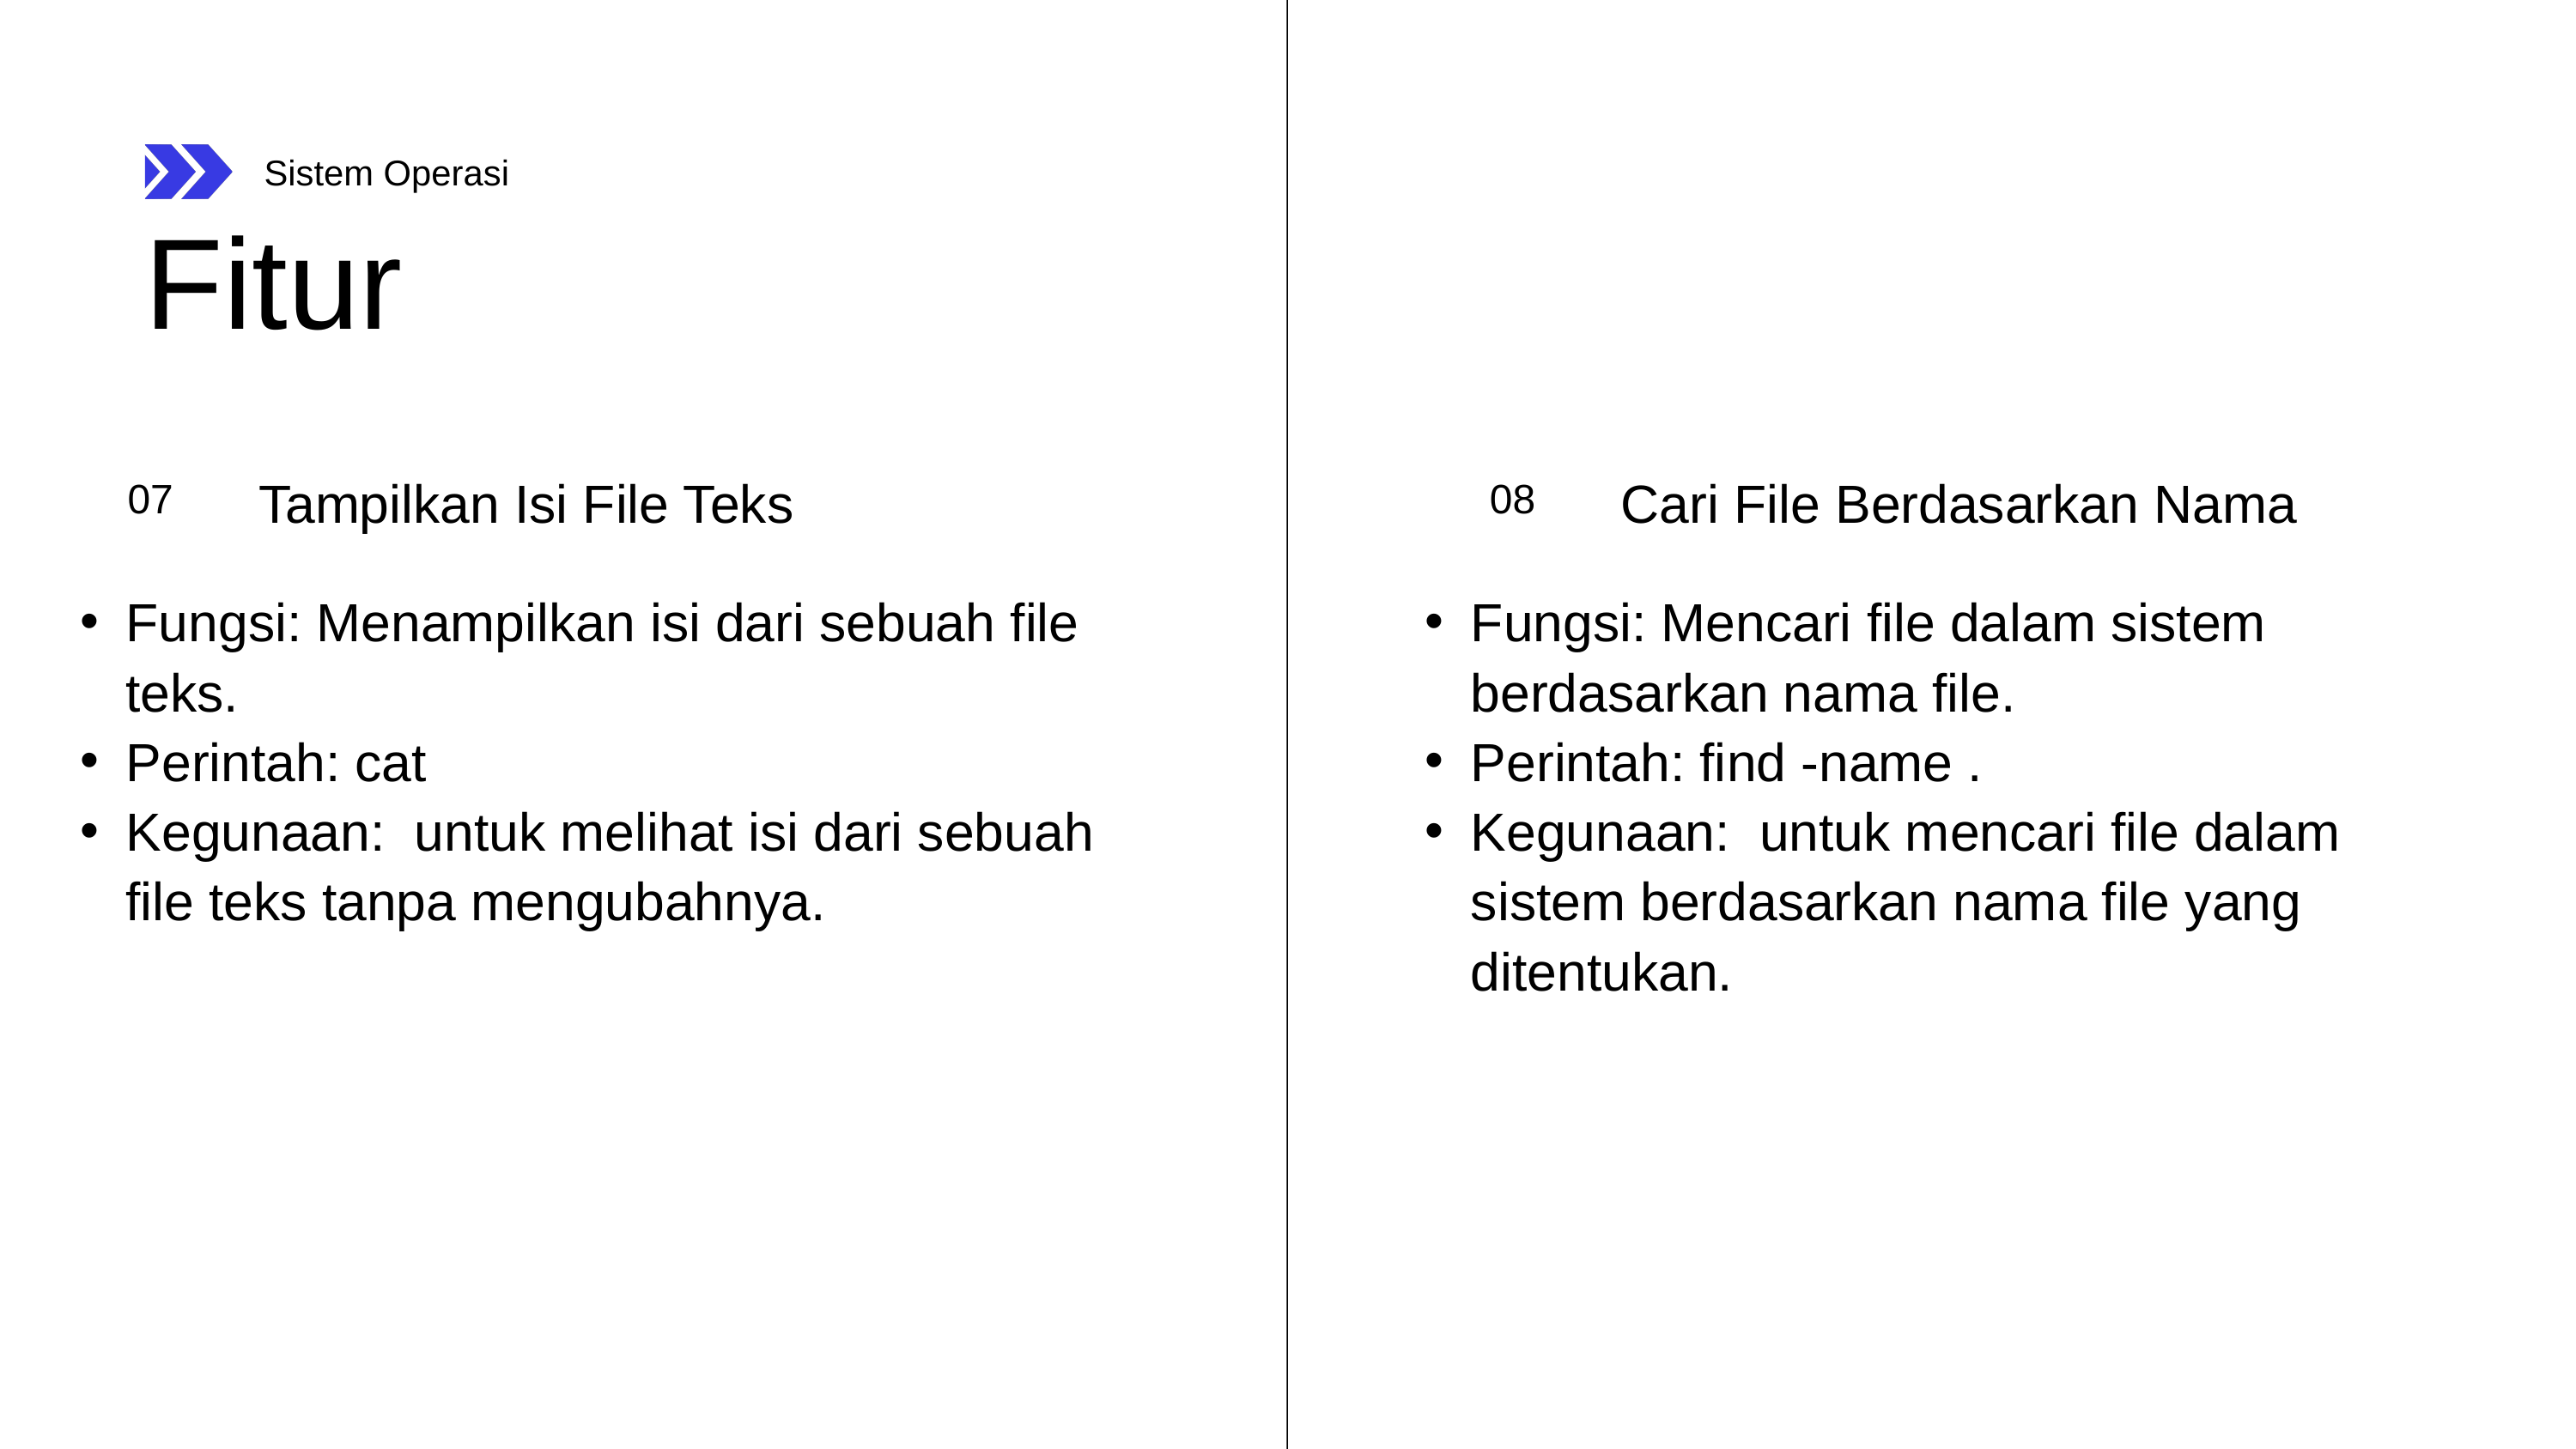

Sistem Operasi
Fitur
Tampilkan Isi File Teks

07
Cari File Berdasarkan Nama
08
Fungsi: Menampilkan isi dari sebuah file teks.
Perintah: cat
Kegunaan:  untuk melihat isi dari sebuah file teks tanpa mengubahnya.

Fungsi: Mencari file dalam sistem berdasarkan nama file.
Perintah: find -name .
Kegunaan:  untuk mencari file dalam sistem berdasarkan nama file yang ditentukan.